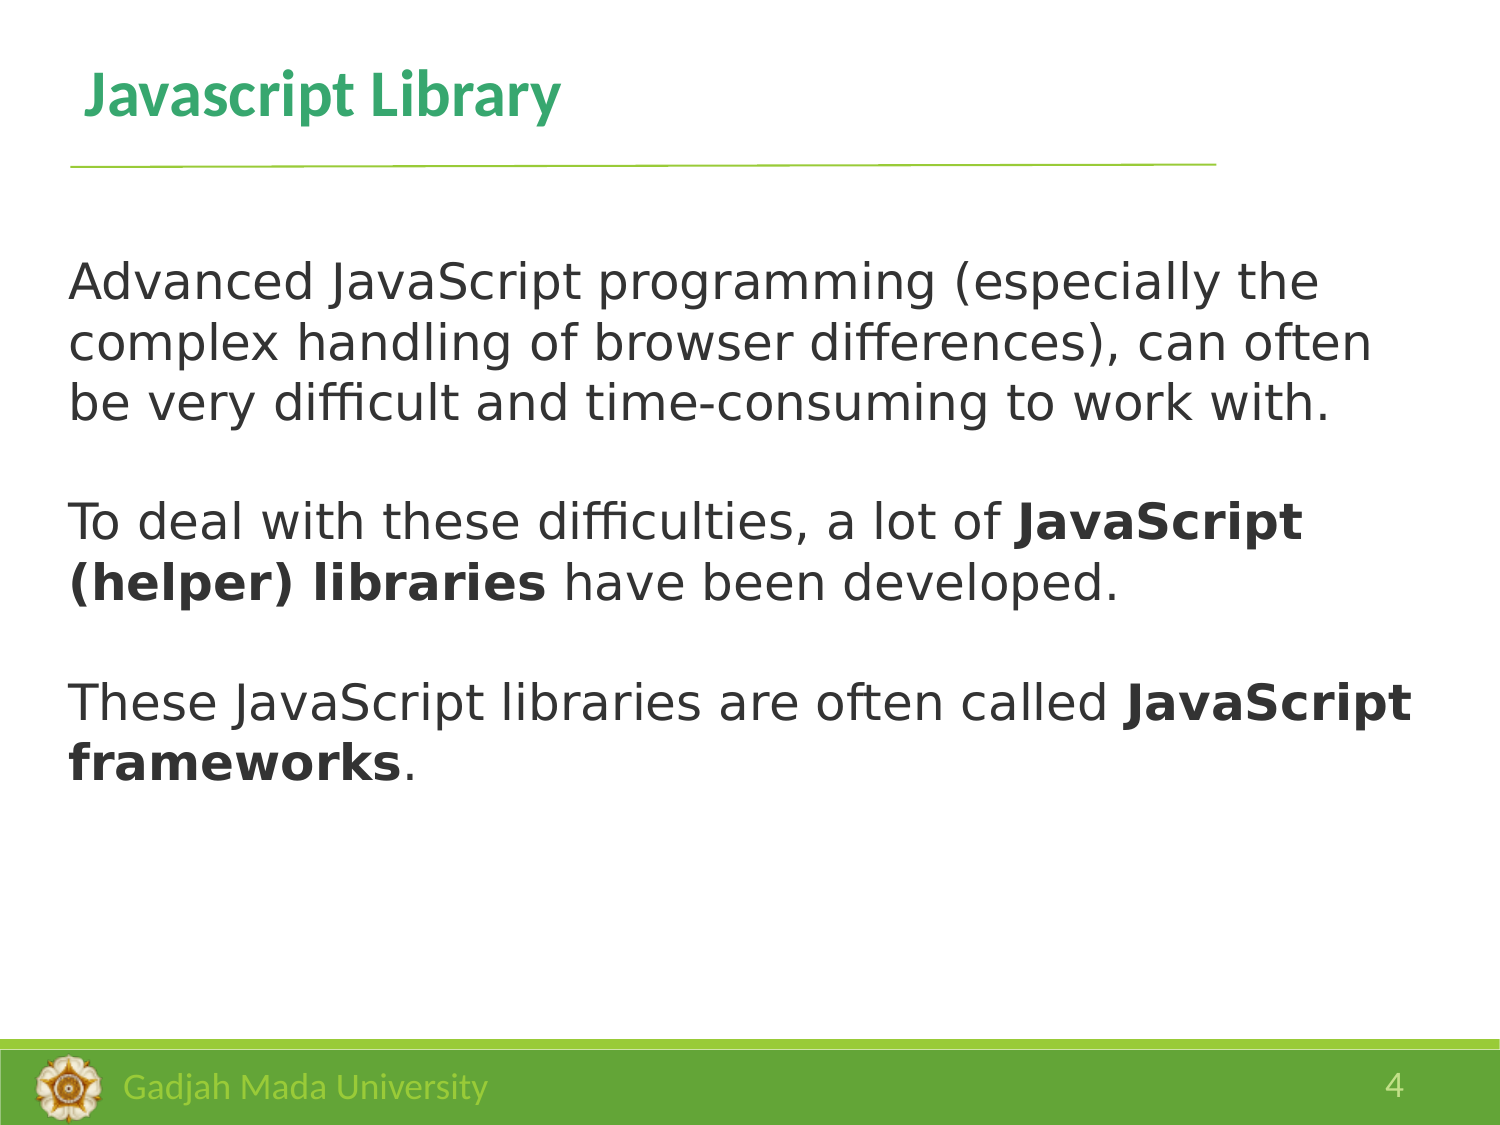

Javascript Library
Advanced JavaScript programming (especially the complex handling of browser differences), can often be very difficult and time-consuming to work with.

To deal with these difficulties, a lot of JavaScript (helper) libraries have been developed.

These JavaScript libraries are often called JavaScript frameworks.